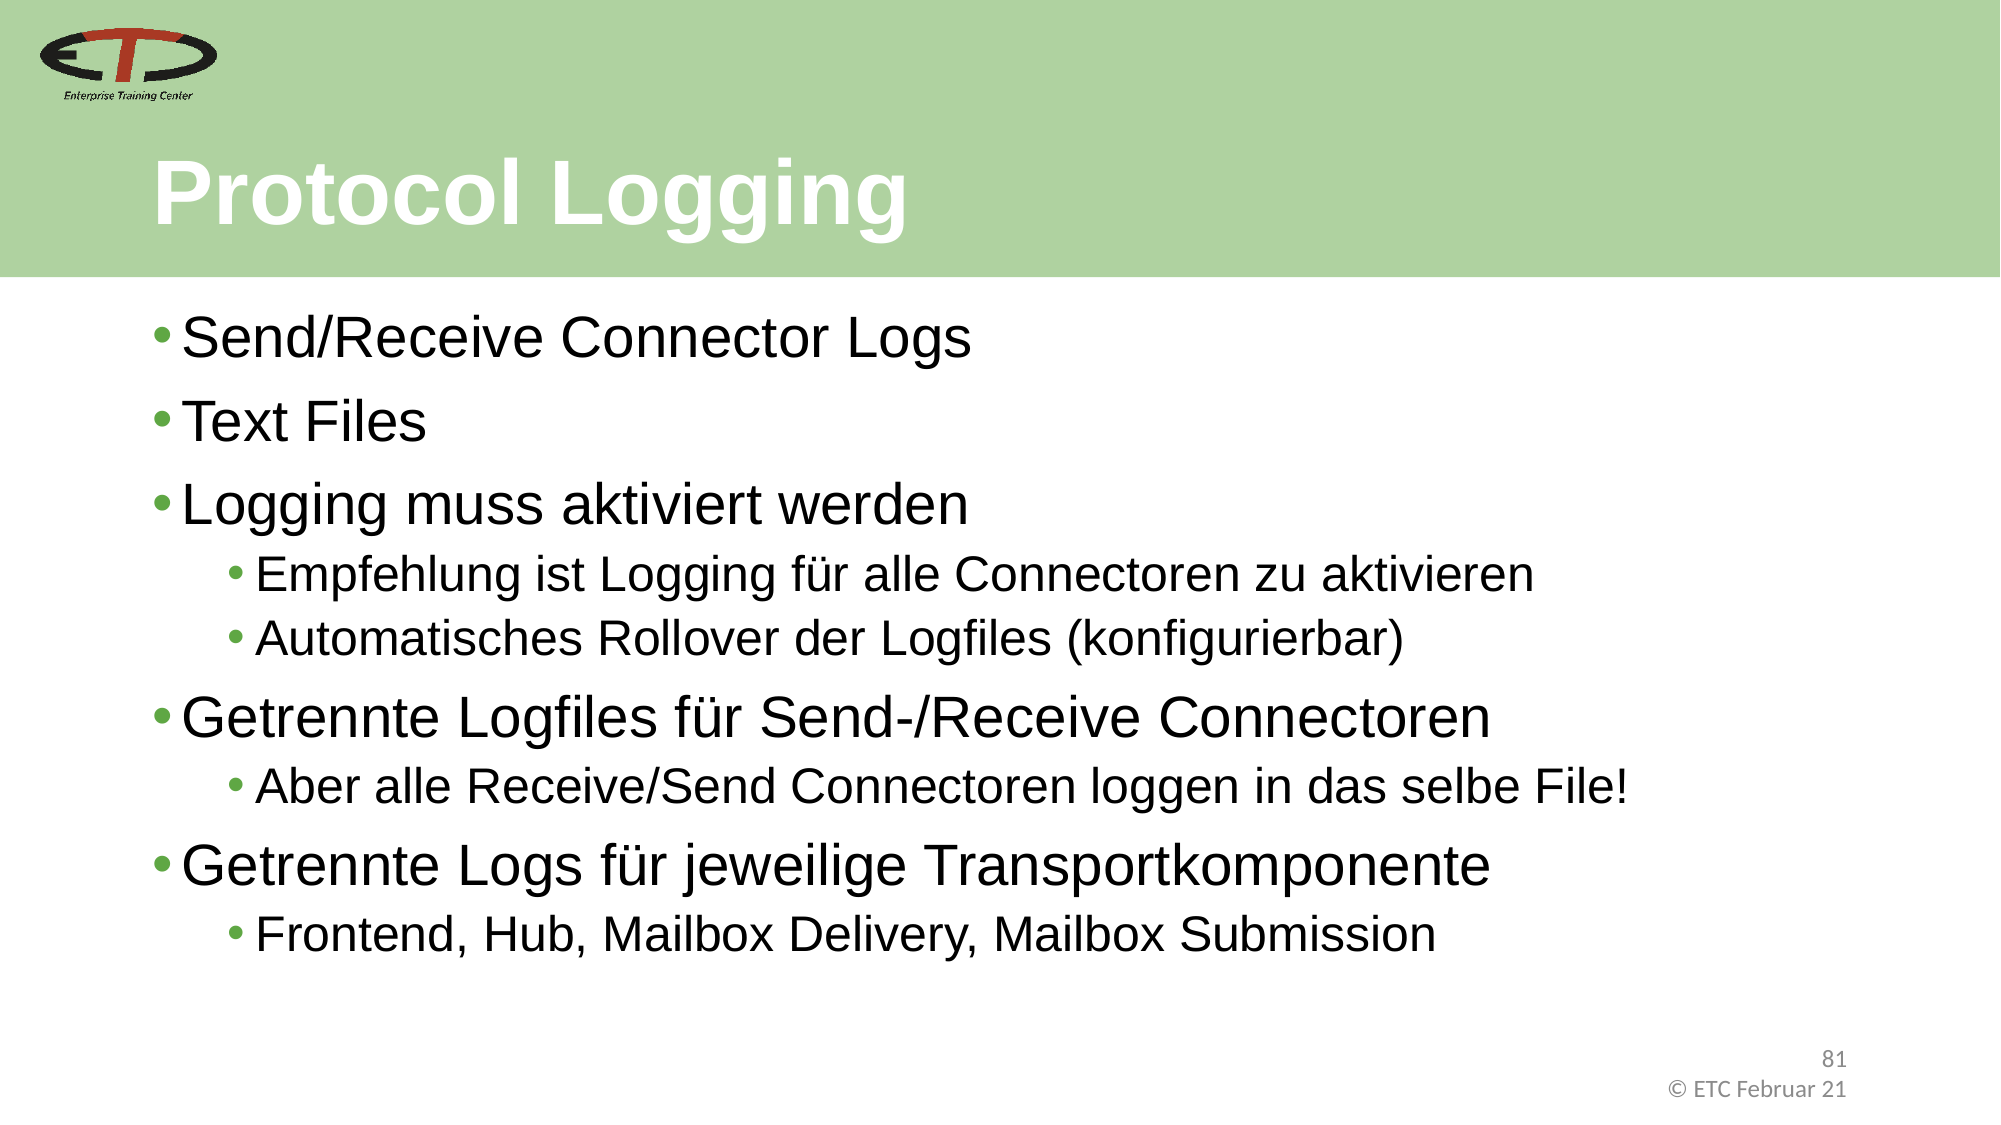

# Protocol Logging
Send/Receive Connector Logs
Text Files
Logging muss aktiviert werden
Empfehlung ist Logging für alle Connectoren zu aktivieren
Automatisches Rollover der Logfiles (konfigurierbar)
Getrennte Logfiles für Send-/Receive Connectoren
Aber alle Receive/Send Connectoren loggen in das selbe File!
Getrennte Logs für jeweilige Transportkomponente
Frontend, Hub, Mailbox Delivery, Mailbox Submission
81
 © ETC Februar 21